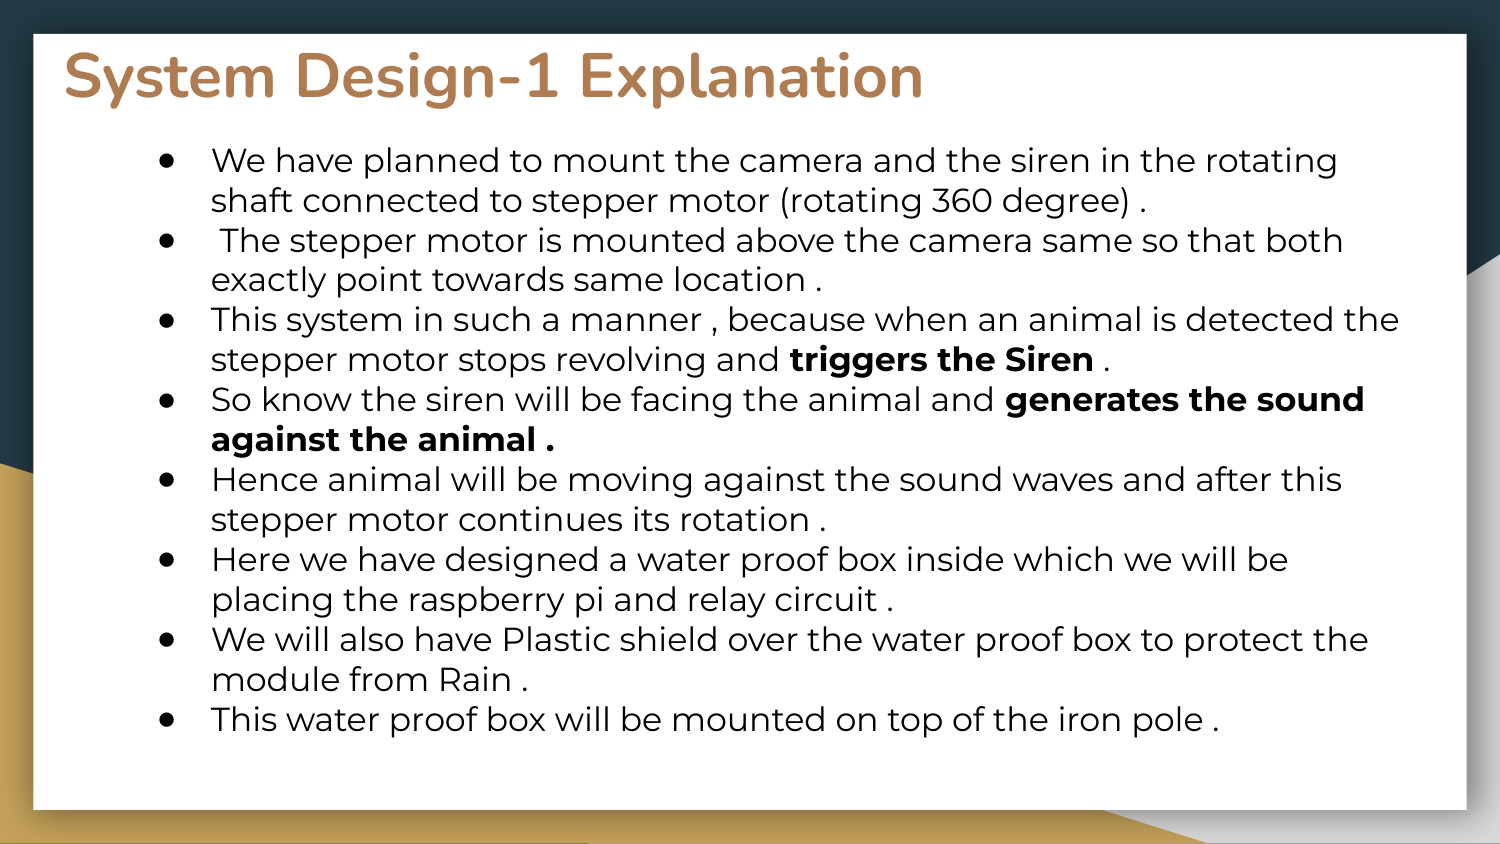

# System Design-1 Explanation
We have planned to mount the camera and the siren in the rotating shaft connected to stepper motor (rotating 360 degree) .
 The stepper motor is mounted above the camera same so that both exactly point towards same location .
This system in such a manner , because when an animal is detected the stepper motor stops revolving and triggers the Siren .
So know the siren will be facing the animal and generates the sound against the animal .
Hence animal will be moving against the sound waves and after this stepper motor continues its rotation .
Here we have designed a water proof box inside which we will be placing the raspberry pi and relay circuit .
We will also have Plastic shield over the water proof box to protect the module from Rain .
This water proof box will be mounted on top of the iron pole .